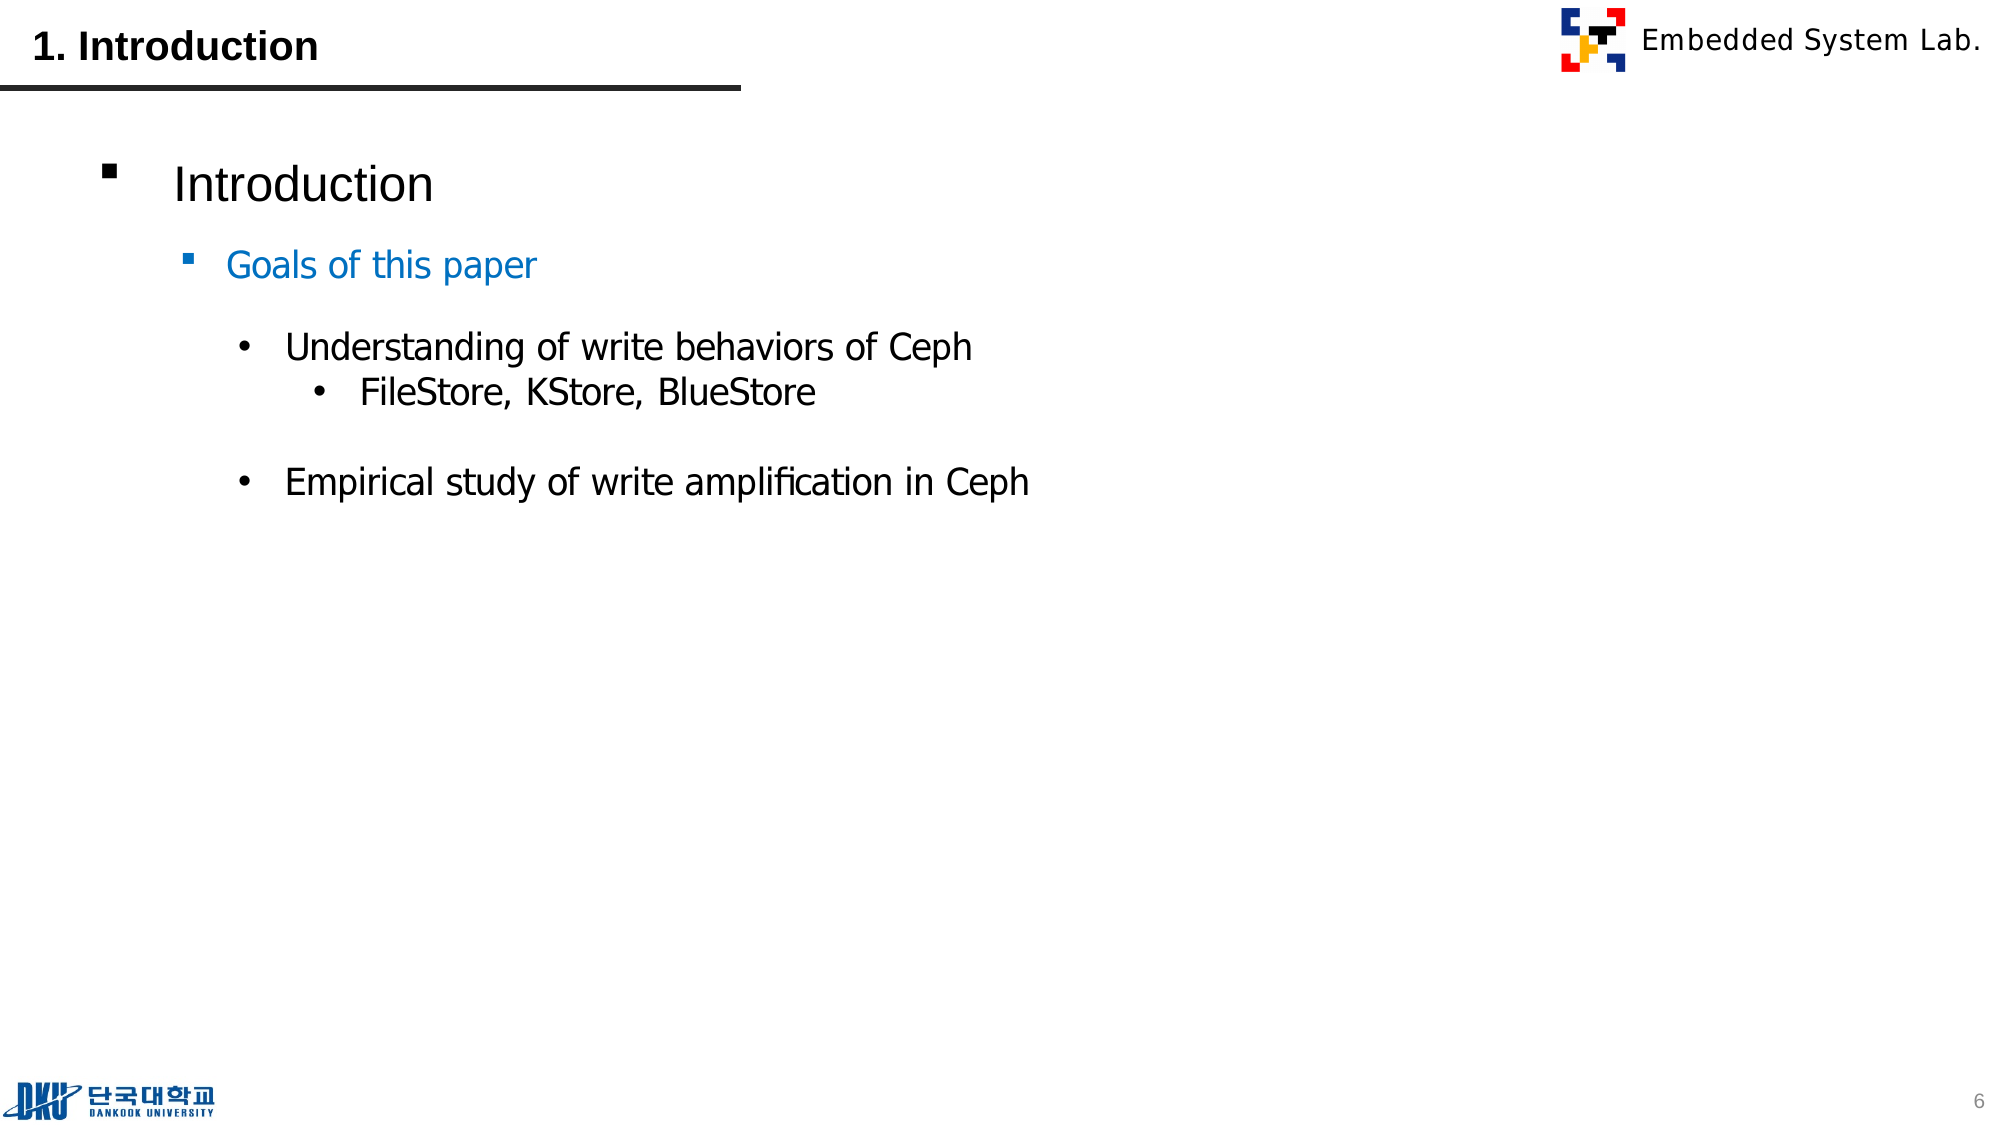

# 1. Introduction
Introduction
Goals of this paper

Understanding of write behaviors of Ceph
FileStore, KStore, BlueStore

Empirical study of write amplification in Ceph
6